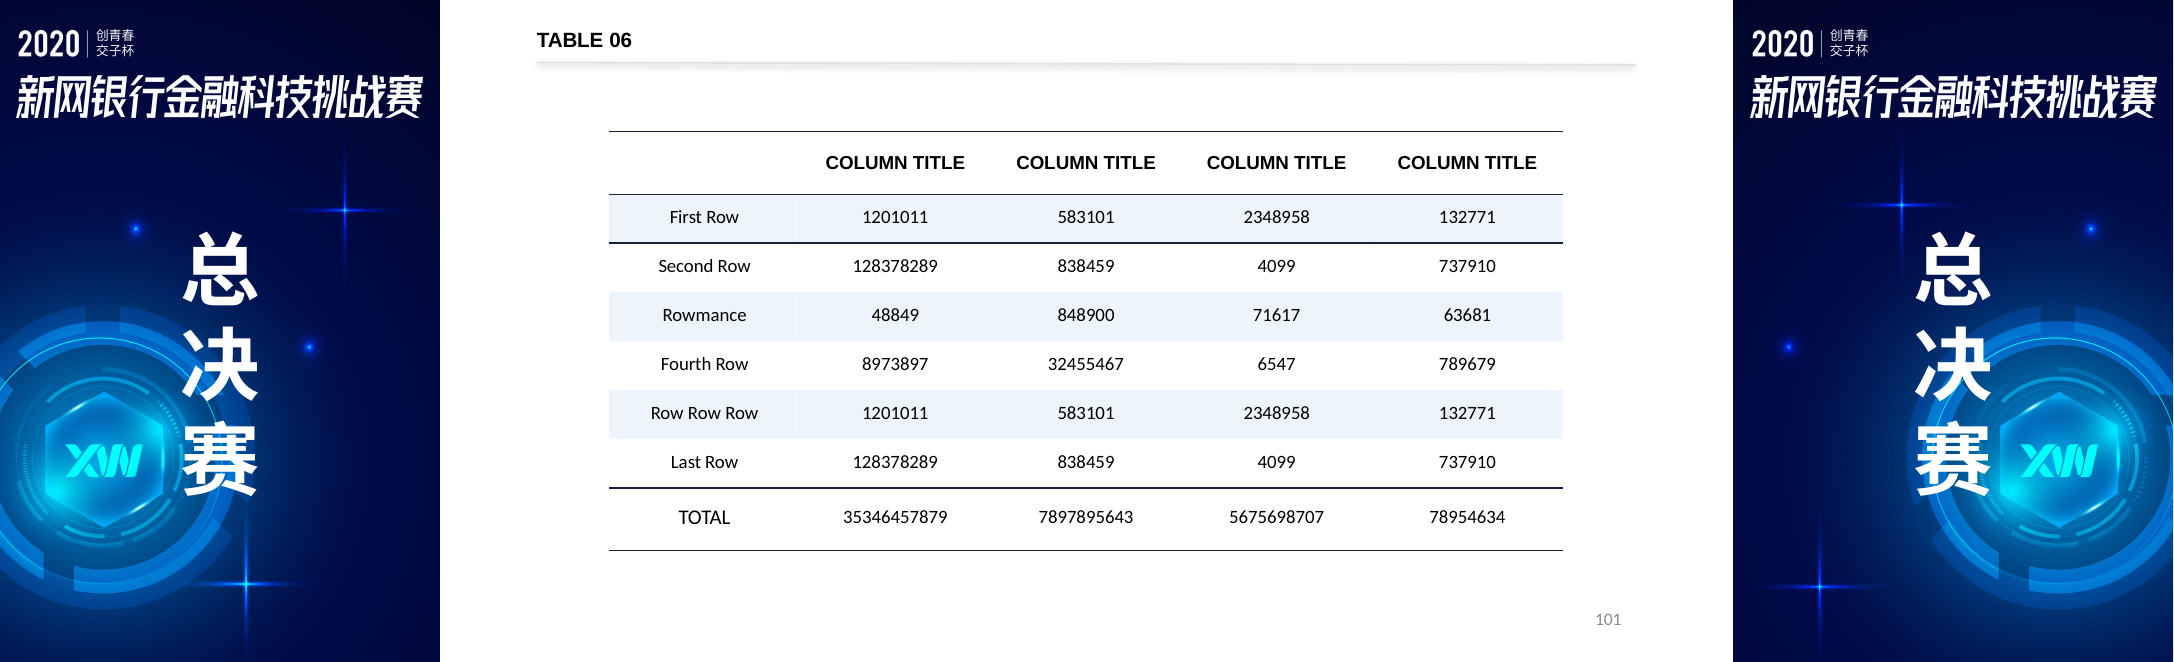

# TABLE 06
|  | COLUMN TITLE | COLUMN TITLE | COLUMN TITLE | COLUMN TITLE |
| --- | --- | --- | --- | --- |
| First Row | 1201011 | 583101 | 2348958 | 132771 |
| Second Row | 128378289 | 838459 | 4099 | 737910 |
| Rowmance | 48849 | 848900 | 71617 | 63681 |
| Fourth Row | 8973897 | 32455467 | 6547 | 789679 |
| Row Row Row | 1201011 | 583101 | 2348958 | 132771 |
| Last Row | 128378289 | 838459 | 4099 | 737910 |
| TOTAL | 35346457879 | 7897895643 | 5675698707 | 78954634 |
101